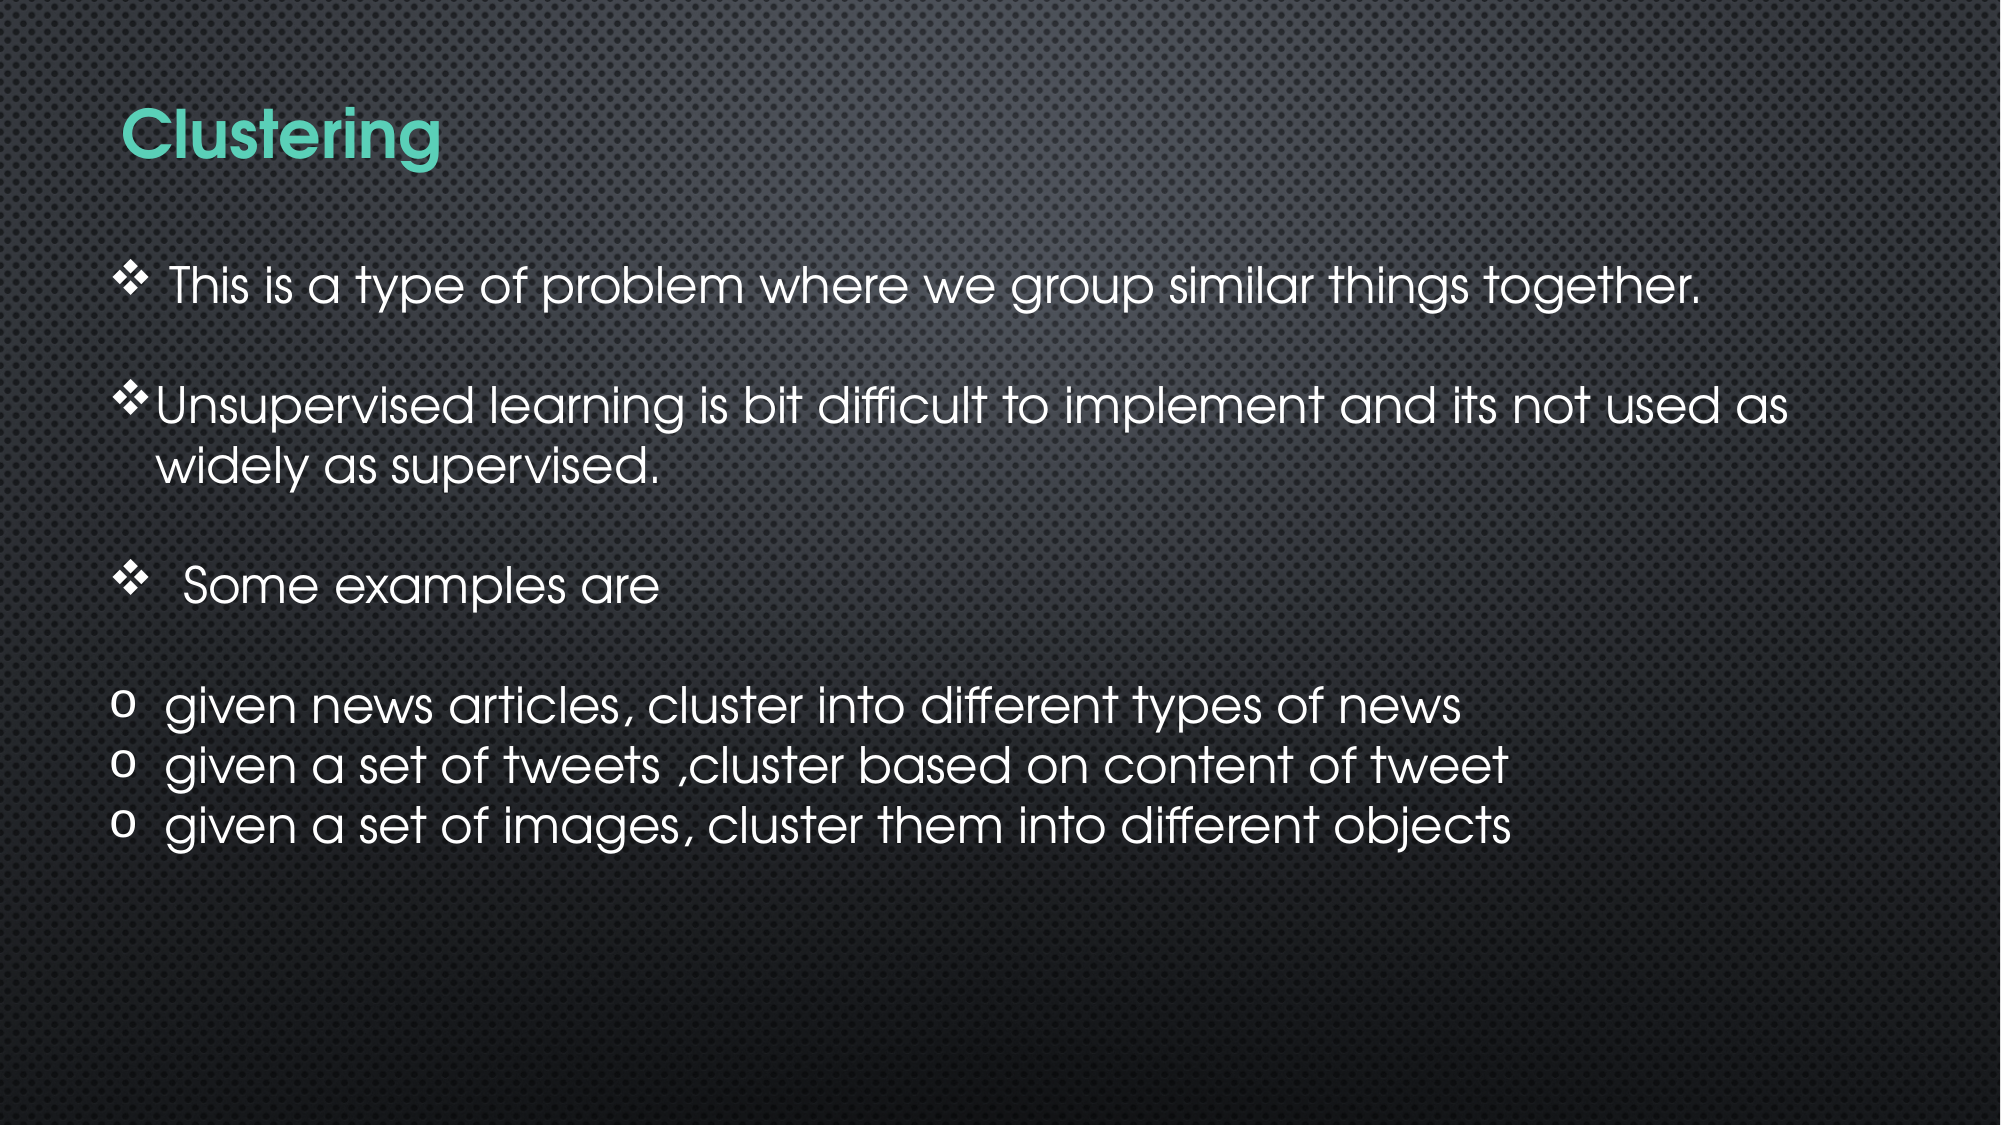

Clustering
 This is a type of problem where we group similar things together.

Unsupervised learning is bit difficult to implement and its not used as widely as supervised.

Some examples are

given news articles, cluster into different types of news
given a set of tweets ,cluster based on content of tweet
given a set of images, cluster them into different objects